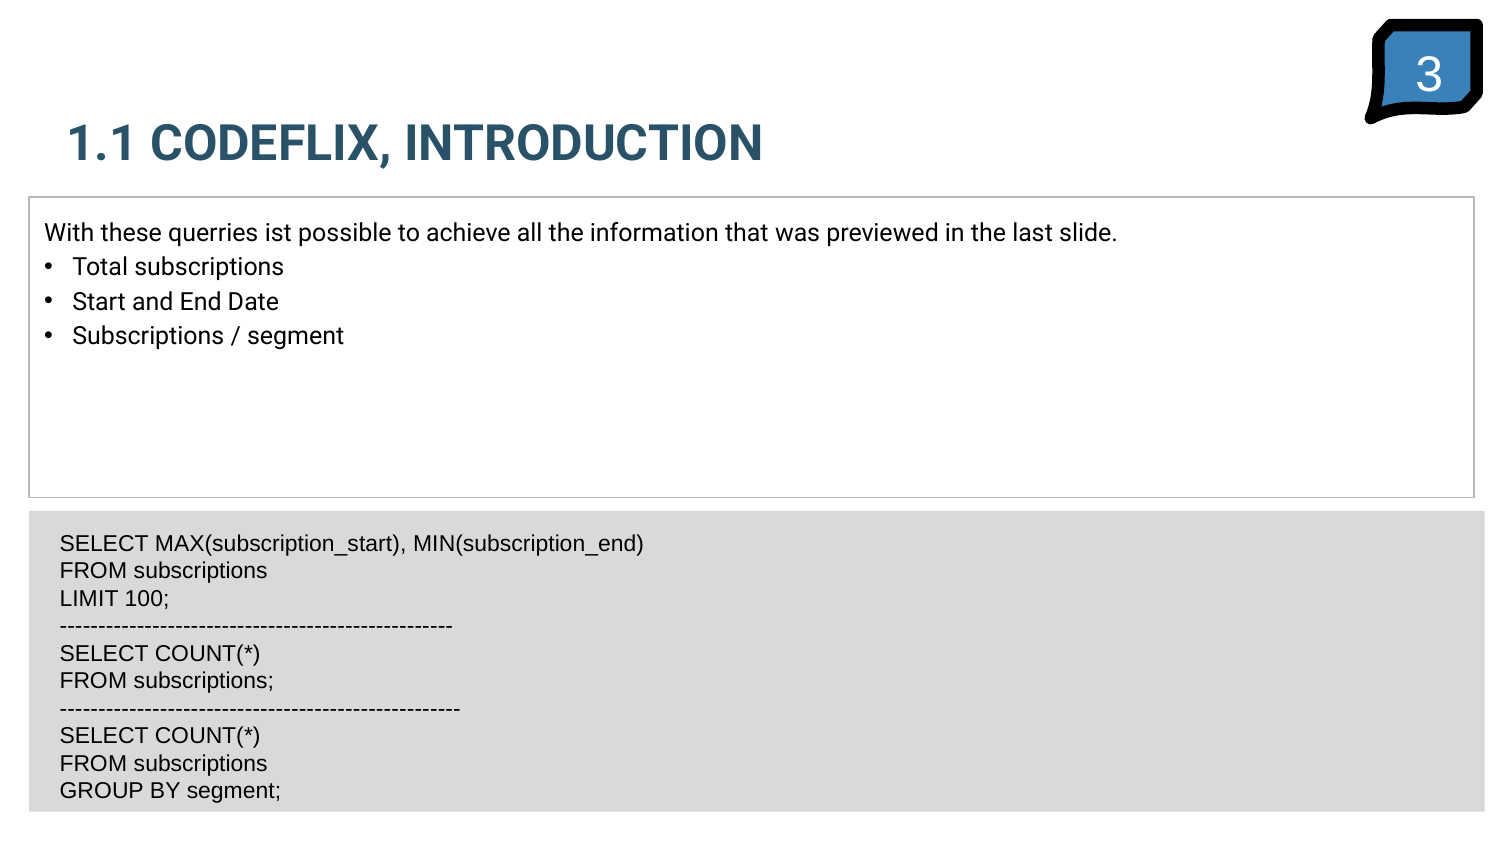

3
1.1 CODEFLIX, INTRODUCTION
With these querries ist possible to achieve all the information that was previewed in the last slide.
Total subscriptions
Start and End Date
Subscriptions / segment

SELECT MAX(subscription_start), MIN(subscription_end)
FROM subscriptions
LIMIT 100;
---------------------------------------------------
SELECT COUNT(*)
FROM subscriptions;
----------------------------------------------------
SELECT COUNT(*)
FROM subscriptions
GROUP BY segment;